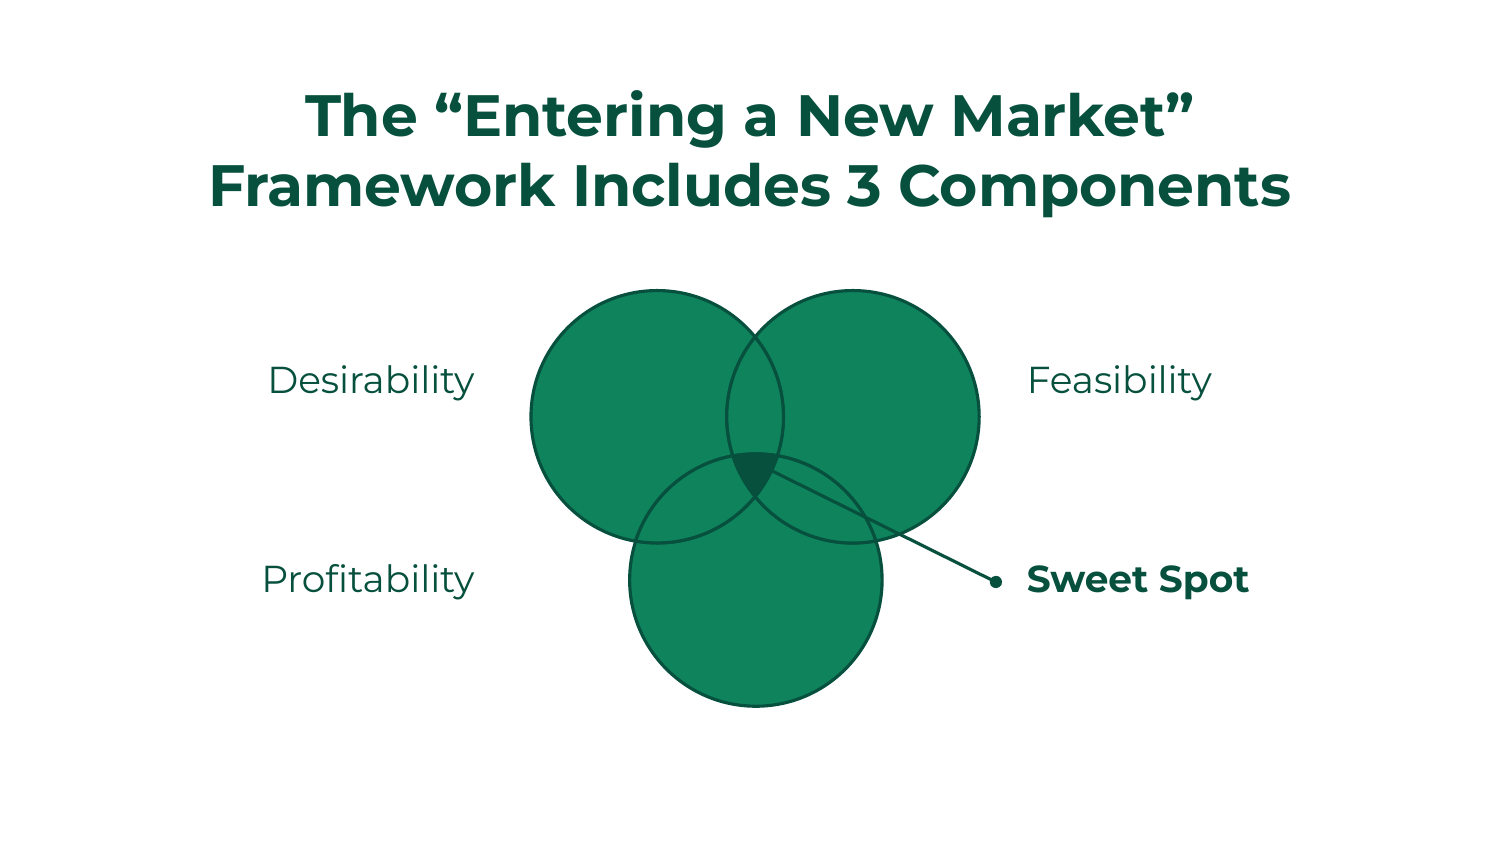

# The “Entering a New Market” Framework Includes 3 Components

Desirability
Feasibility
Profitability
Sweet Spot